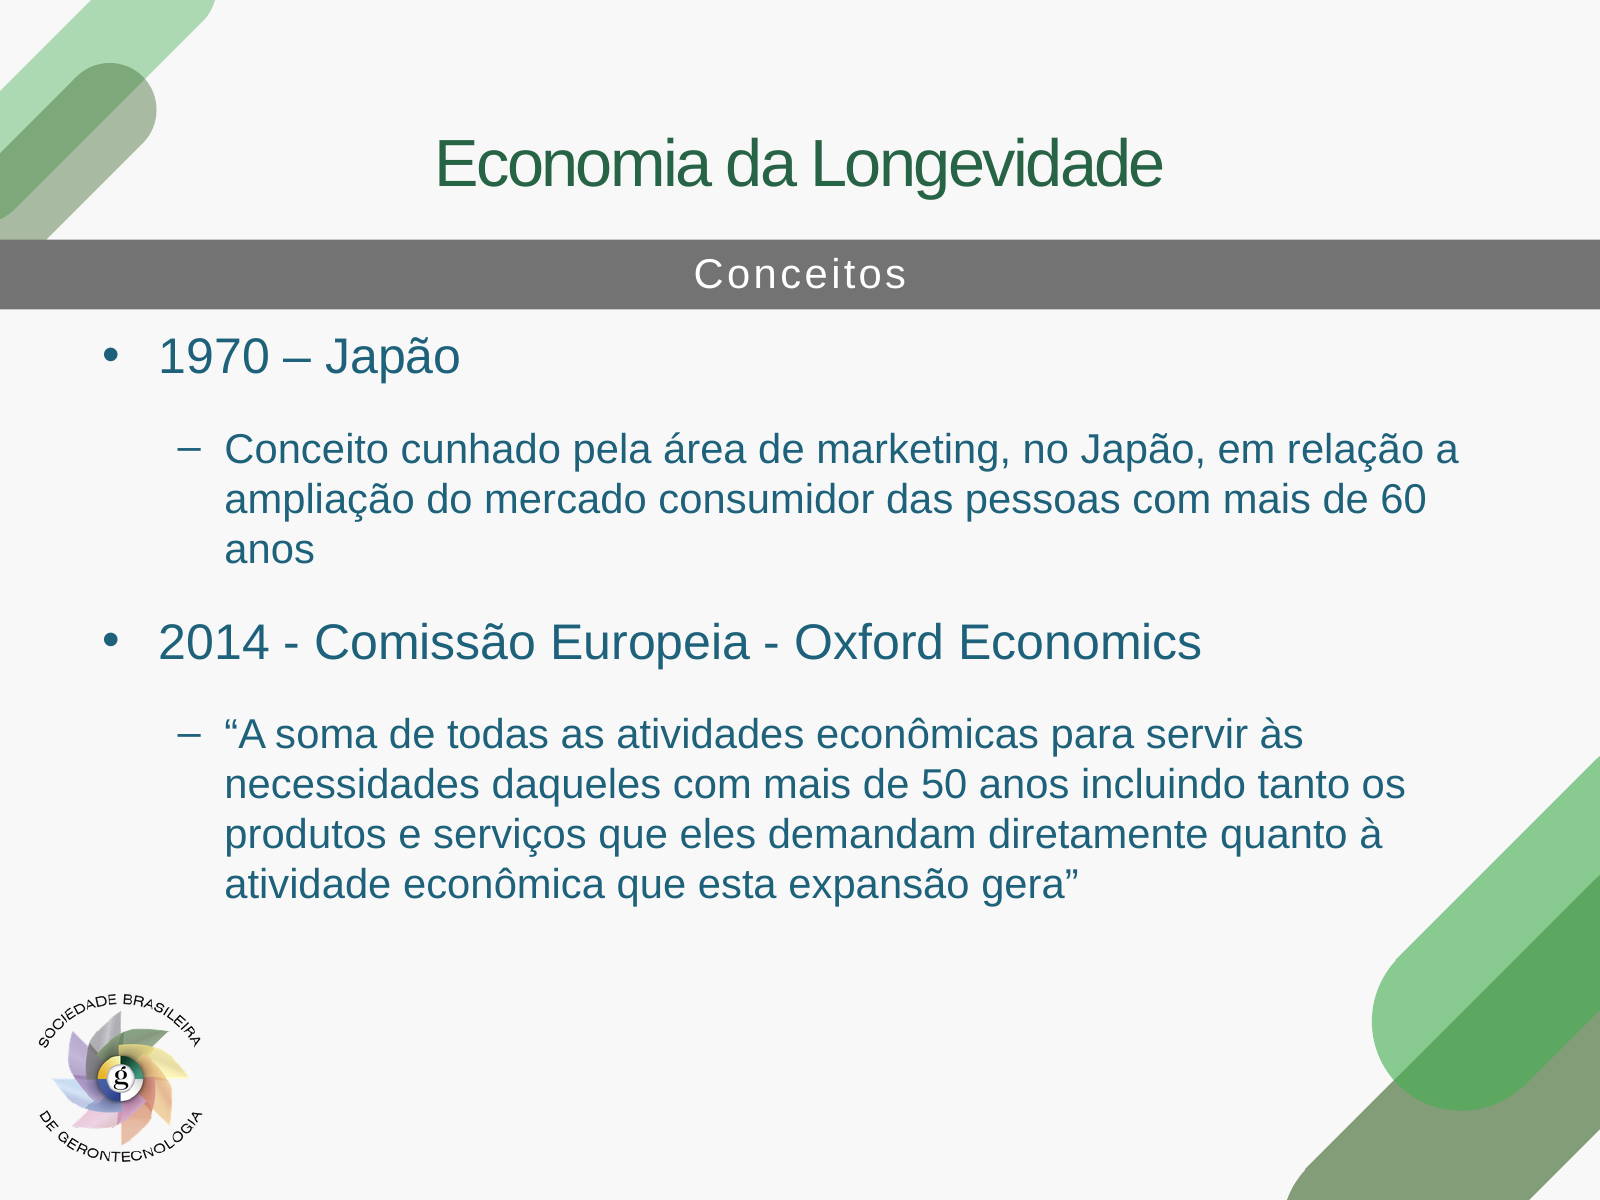

# Economia da Longevidade
Conceitos
1970 – Japão
Conceito cunhado pela área de marketing, no Japão, em relação a ampliação do mercado consumidor das pessoas com mais de 60 anos
2014 - Comissão Europeia - Oxford Economics
“A soma de todas as atividades econômicas para servir às necessidades daqueles com mais de 50 anos incluindo tanto os produtos e serviços que eles demandam diretamente quanto à atividade econômica que esta expansão gera”